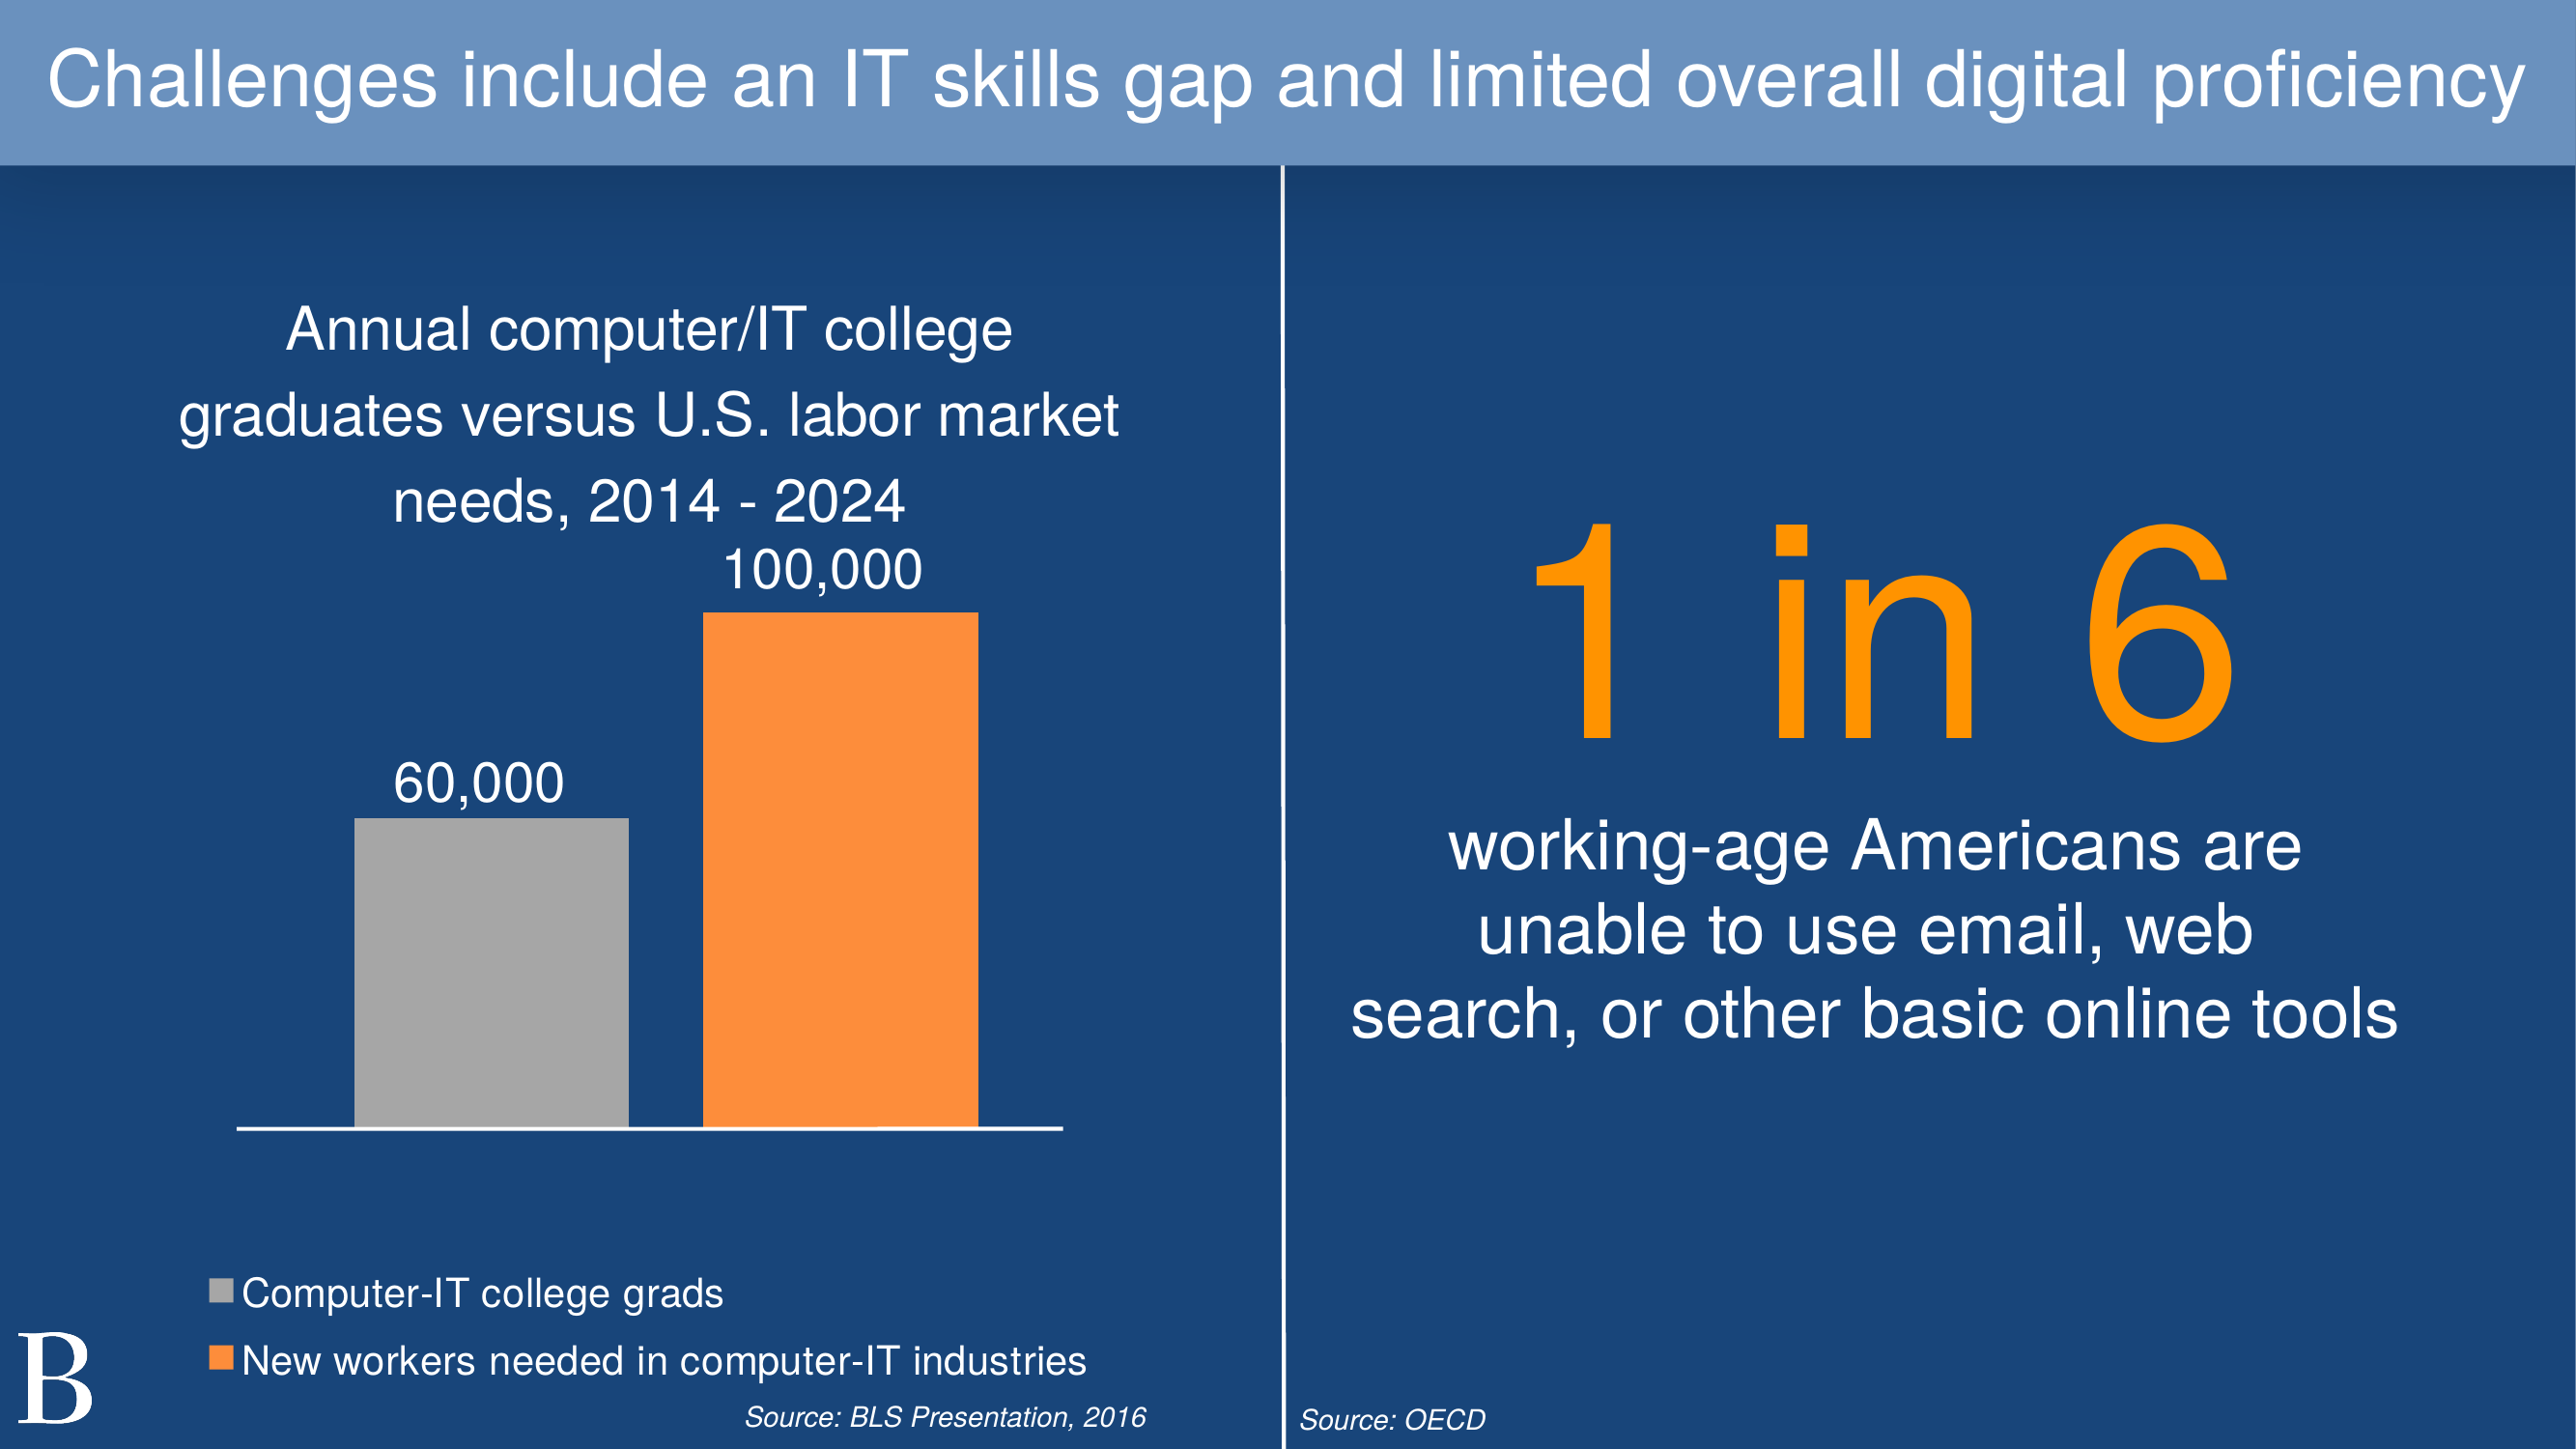

Challenges include an IT skills gap and limited overall digital proficiency

### Chart: Annual computer/IT college graduates versus U.S. labor market needs, 2014 - 2024

| Category | Computer-IT college grads | New workers needed in computer-IT industries |
|---|---|---|
| Annual production/need | 60000.0 | 100000.0 |
1 in 6
working-age Americans are unable to use email, web
search, or other basic online tools
100,000
60,000

Source: BLS Presentation, 2016
Source: OECD